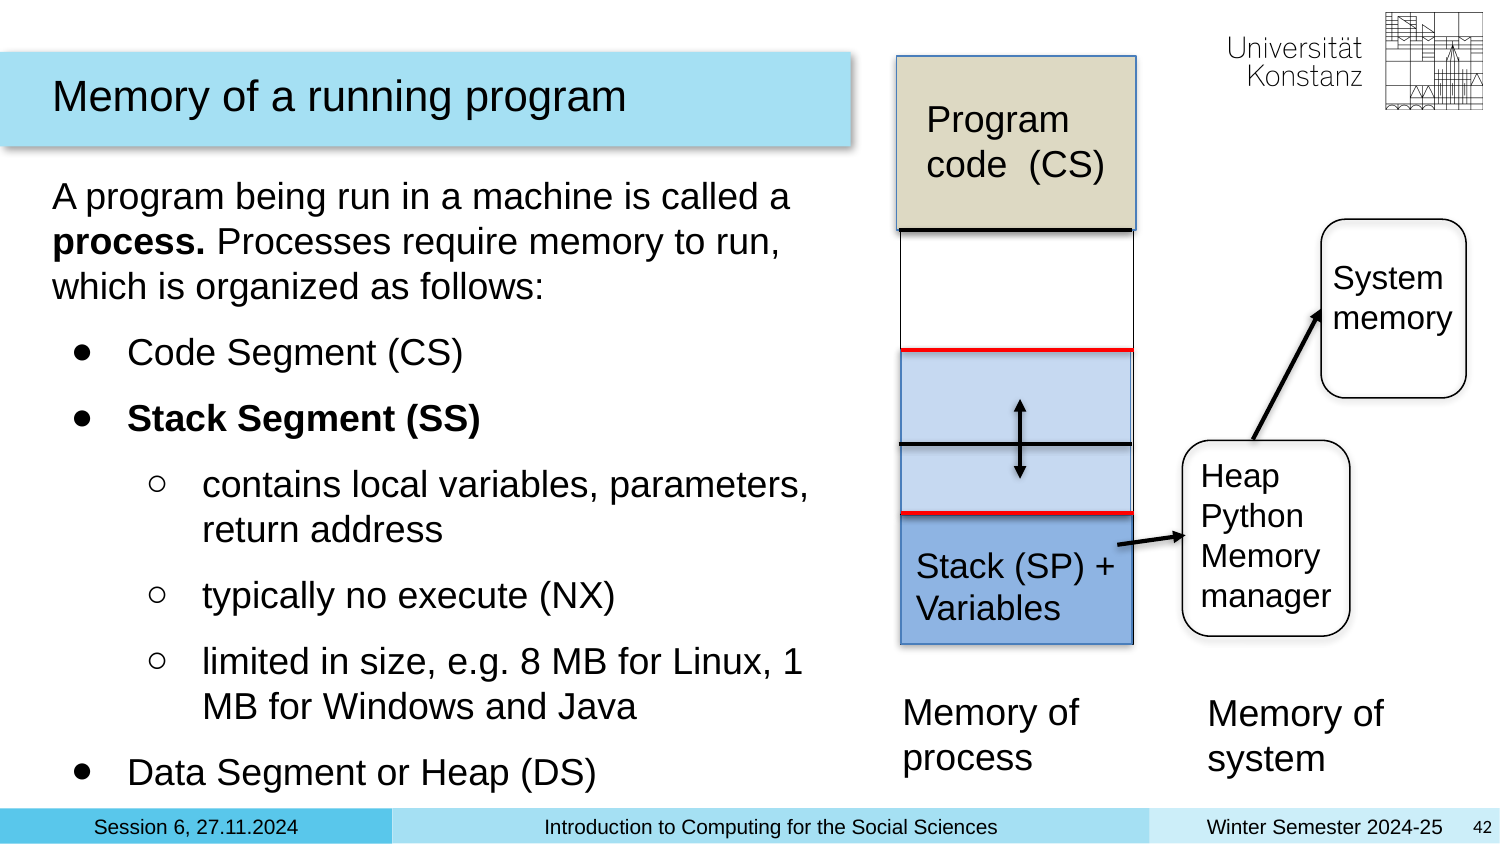

Memory of a running program

Program code  (CS)

System
memory

Heap
Python
Memory
manager

Stack (SP) +
Variables
Memory of process
Memory of system
A program being run in a machine is called a process. Processes require memory to run, which is organized as follows:
Code Segment (CS)
Stack Segment (SS)
contains local variables, parameters, return address
typically no execute (NX)
limited in size, e.g. 8 MB for Linux, 1 MB for Windows and Java
Data Segment or Heap (DS)